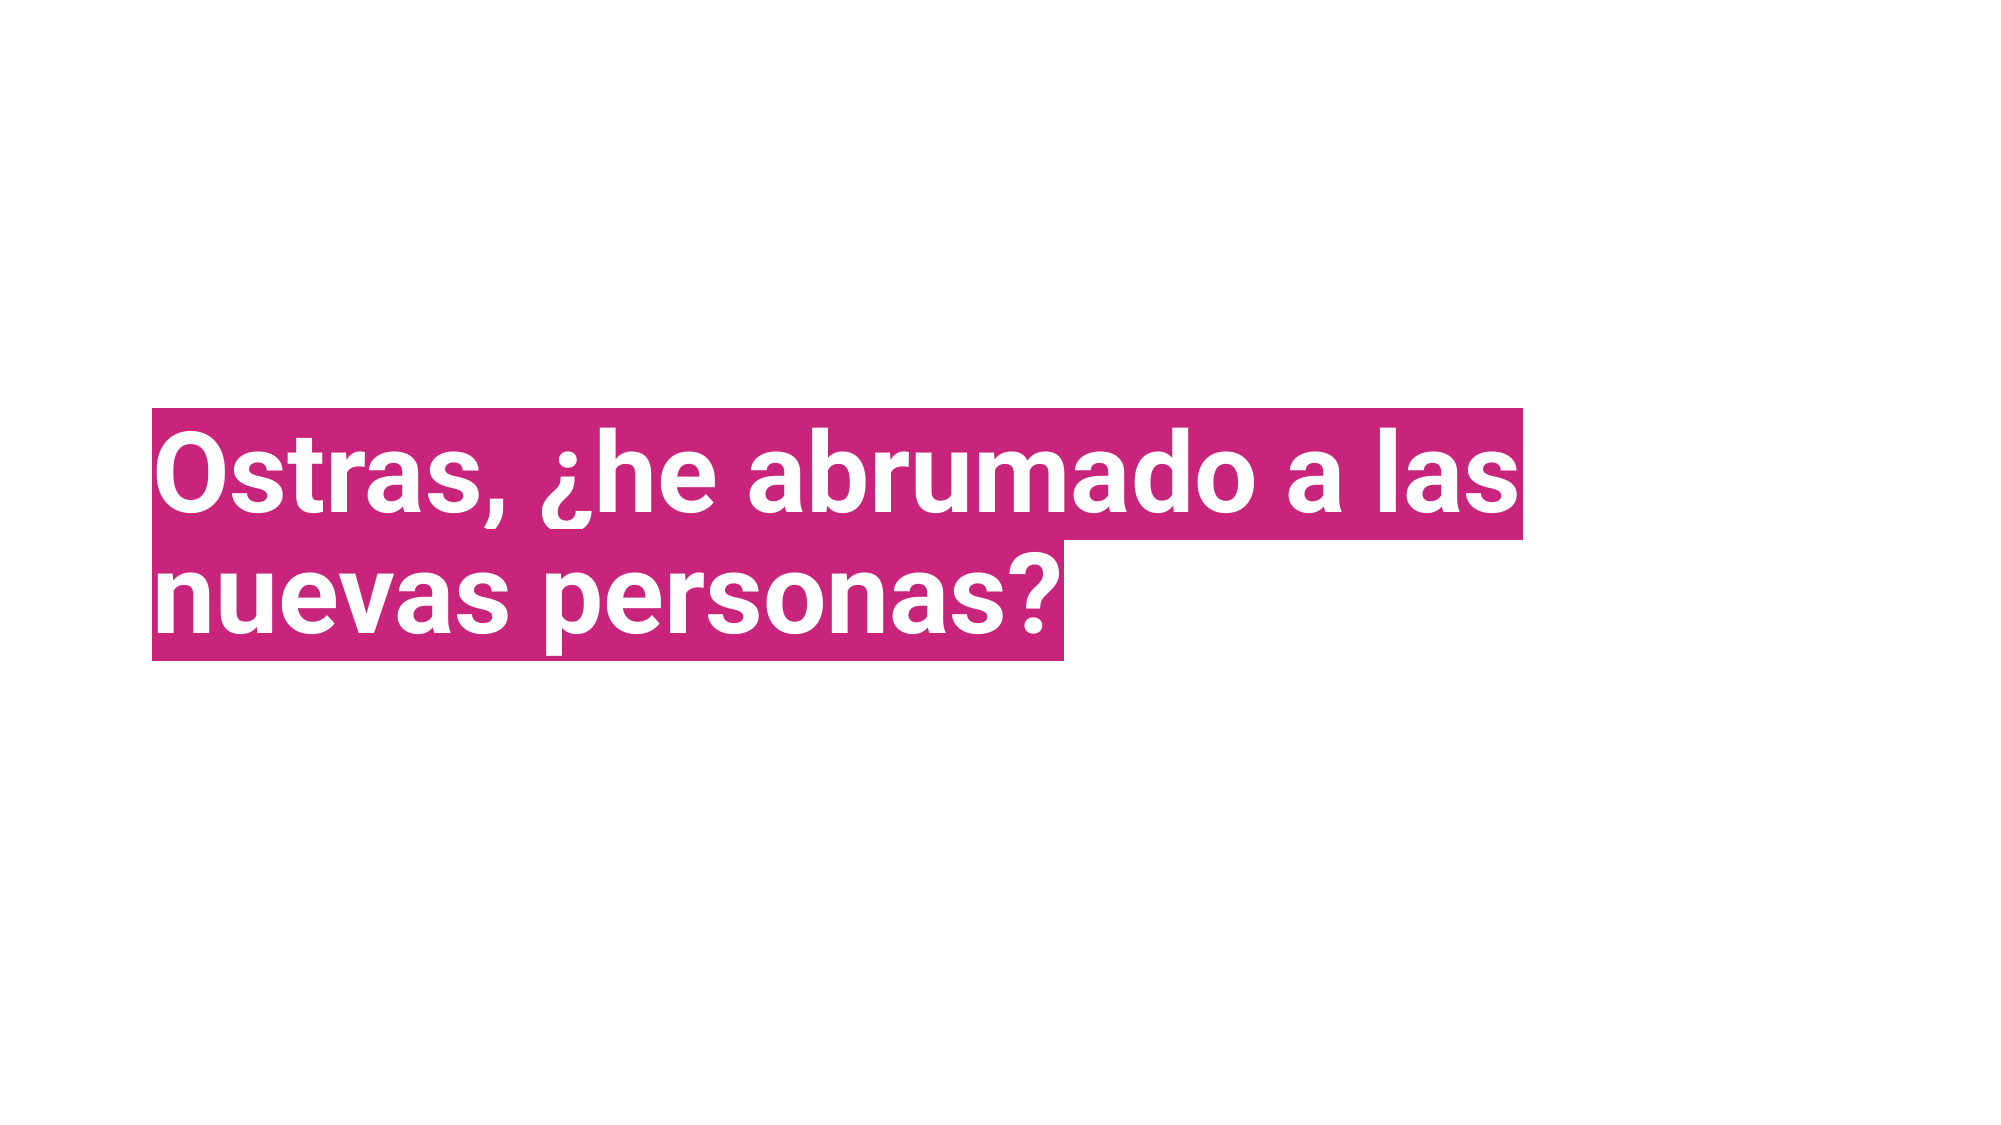

Ostras, ¿he abrumado a las nuevas personas?